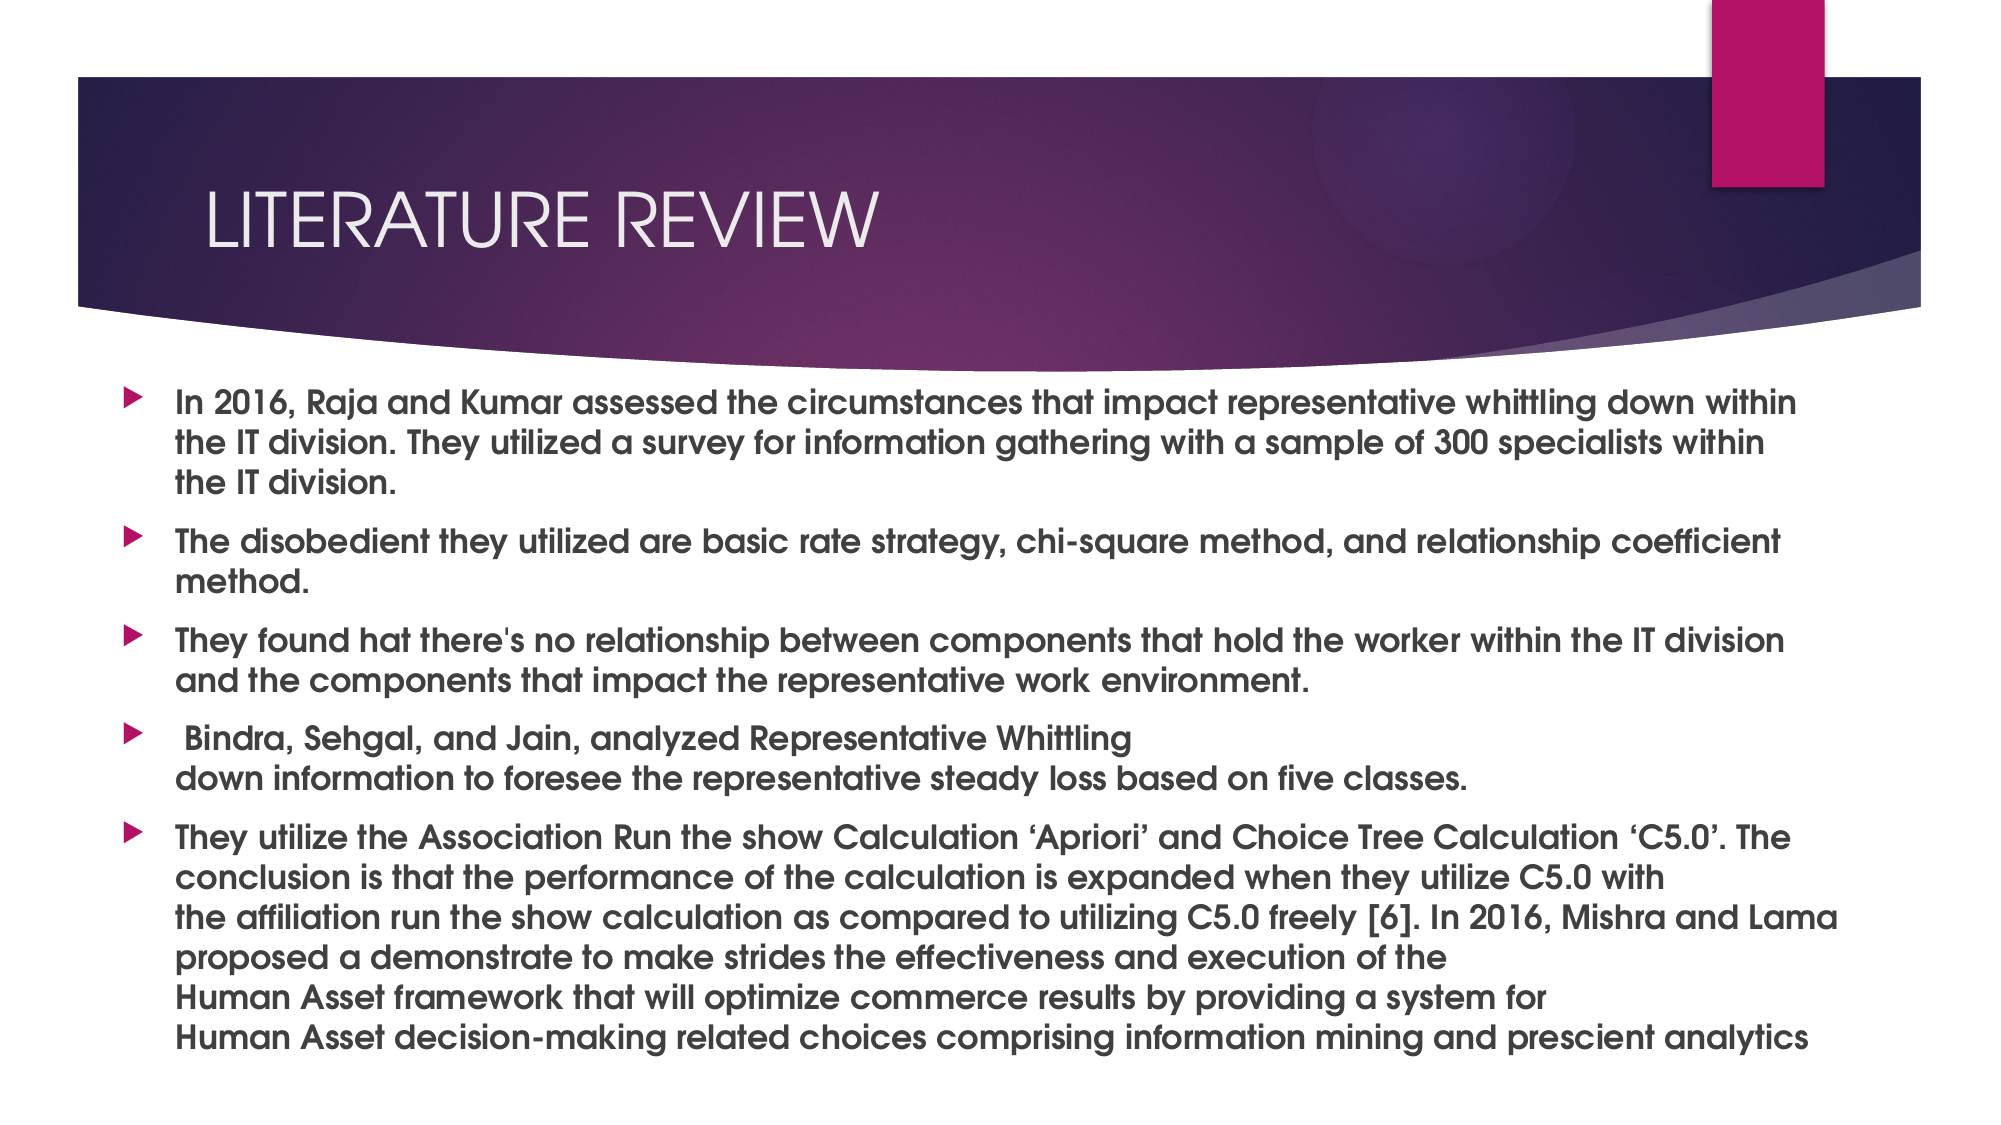

# LITERATURE REVIEW
In 2016, Raja and Kumar assessed the circumstances that impact representative whittling down within the IT division. They utilized a survey for information gathering with a sample of 300 specialists within the IT division.
The disobedient they utilized are basic rate strategy, chi-square method, and relationship coefficient method.
They found hat there's no relationship between components that hold the worker within the IT division and the components that impact the representative work environment.
 Bindra, Sehgal, and Jain, analyzed Representative Whittling down information to foresee the representative steady loss based on five classes.
They utilize the Association Run the show Calculation ‘Apriori’ and Choice Tree Calculation ‘C5.0’. The conclusion is that the performance of the calculation is expanded when they utilize C5.0 with the affiliation run the show calculation as compared to utilizing C5.0 freely [6]. In 2016, Mishra and Lama proposed a demonstrate to make strides the effectiveness and execution of the Human Asset framework that will optimize commerce results by providing a system for Human Asset decision-making related choices comprising information mining and prescient analytics